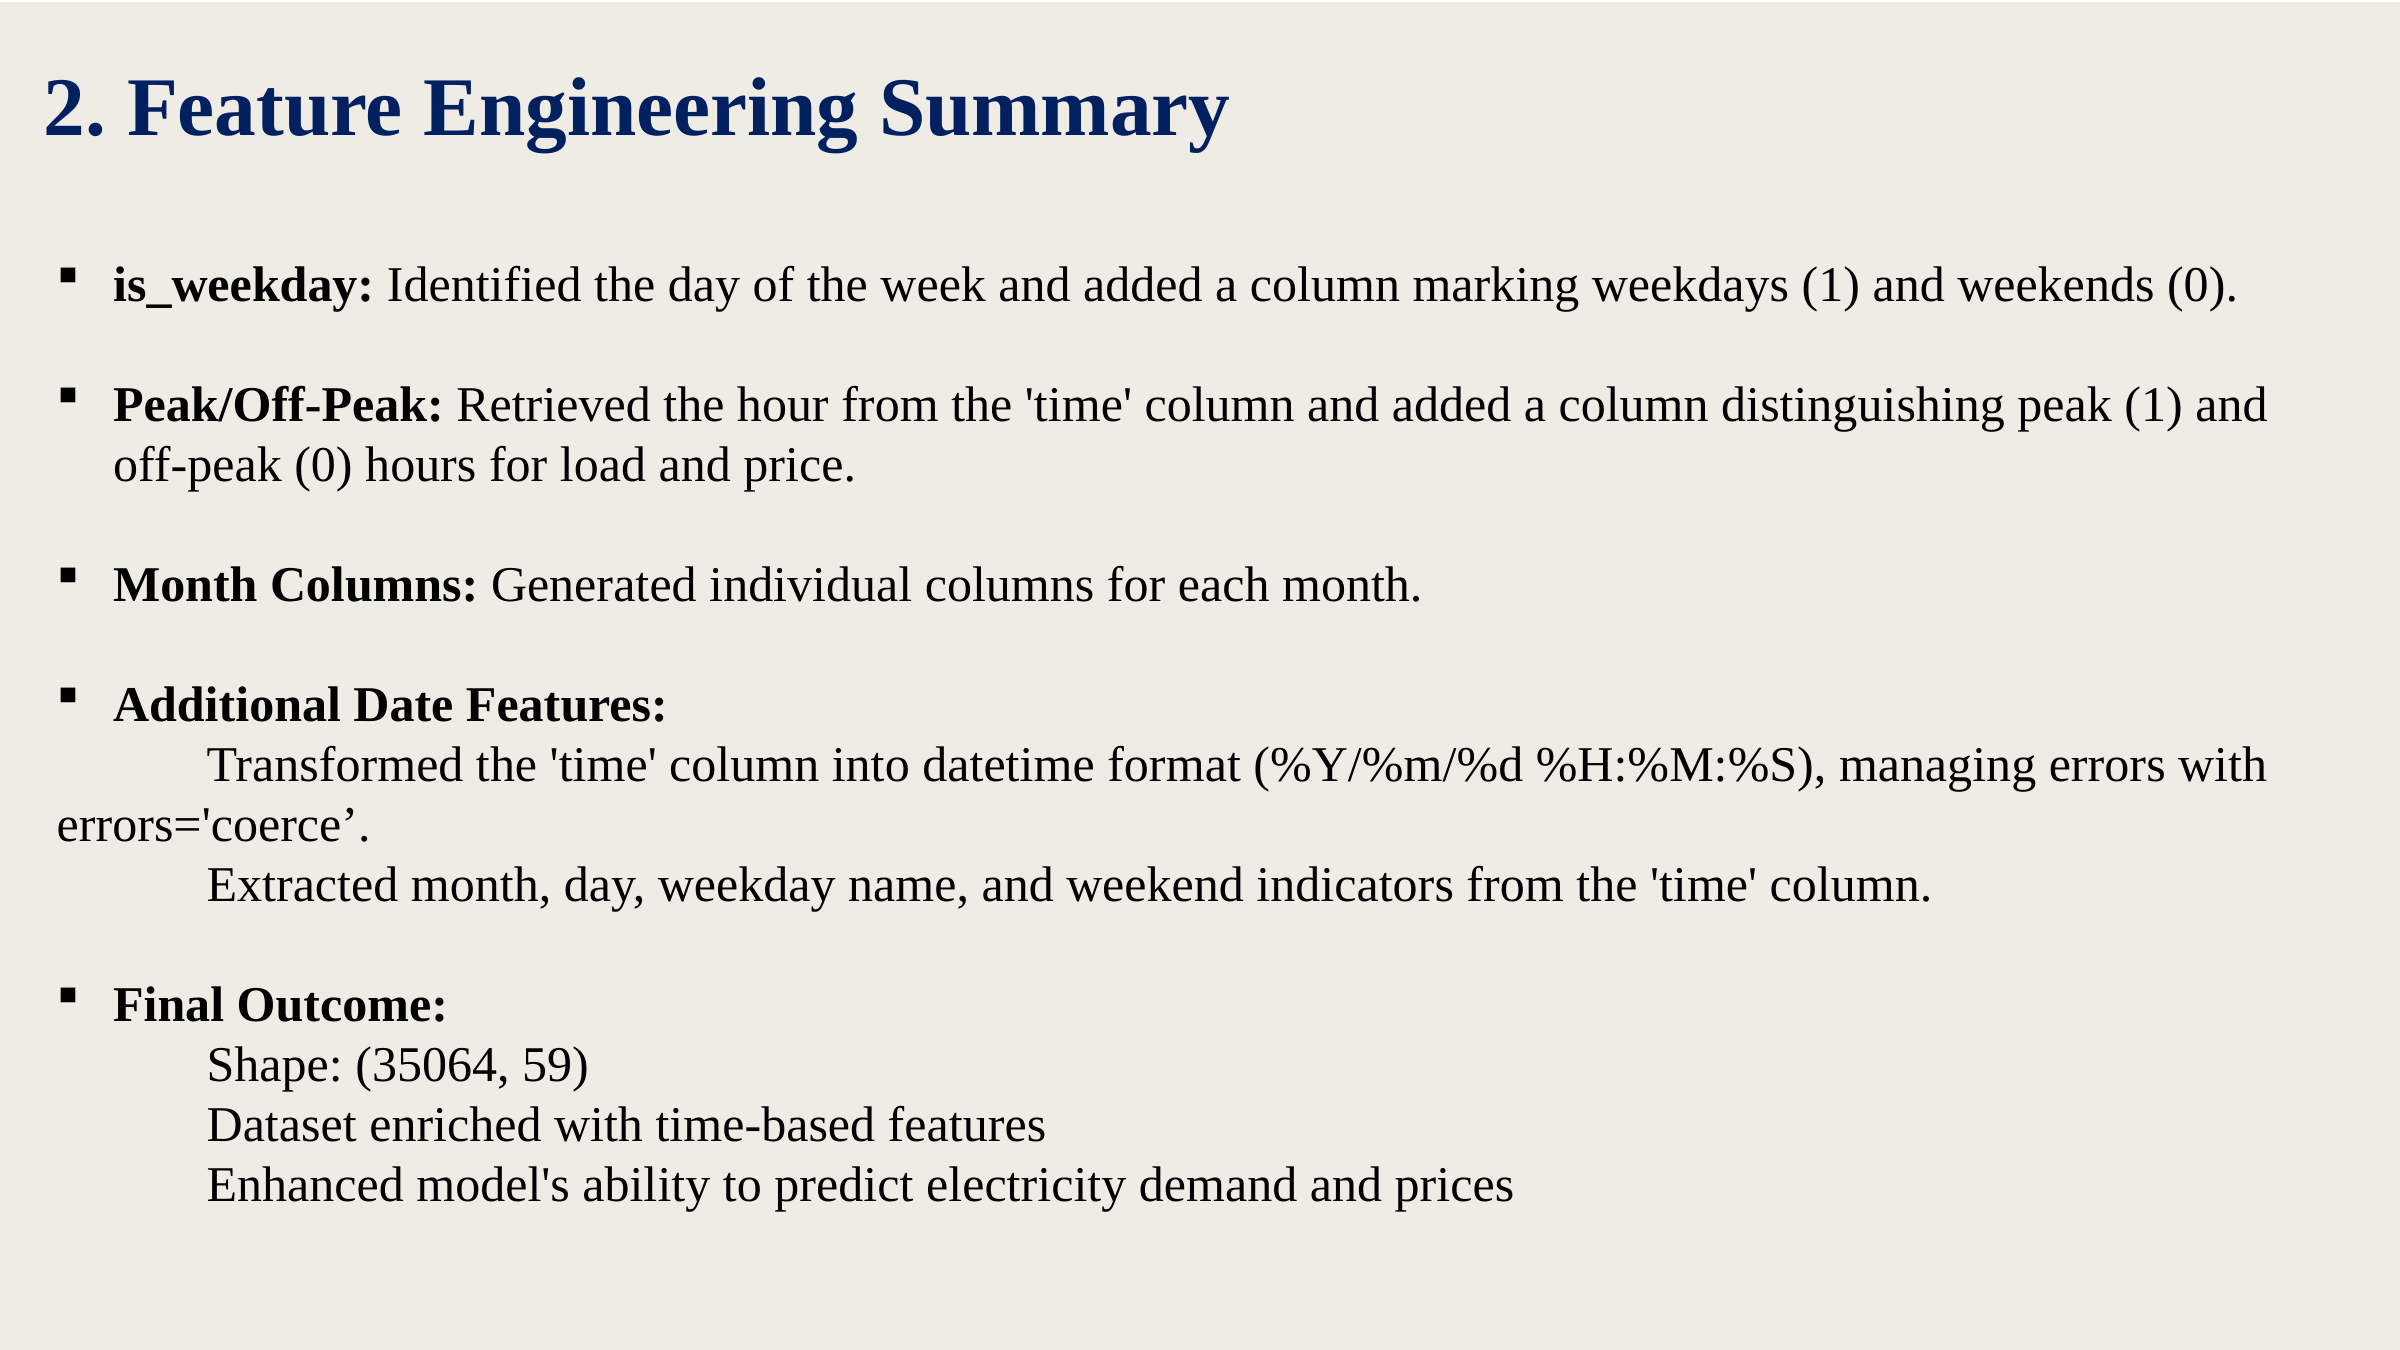

2. Feature Engineering Summary
is_weekday: Identified the day of the week and added a column marking weekdays (1) and weekends (0).

Peak/Off-Peak: Retrieved the hour from the 'time' column and added a column distinguishing peak (1) and off-peak (0) hours for load and price.

Month Columns: Generated individual columns for each month.

Additional Date Features:
	Transformed the 'time' column into datetime format (%Y/%m/%d %H:%M:%S), managing errors with errors='coerce’.
	Extracted month, day, weekday name, and weekend indicators from the 'time' column.

Final Outcome:
	Shape: (35064, 59)
	Dataset enriched with time-based features
	Enhanced model's ability to predict electricity demand and prices